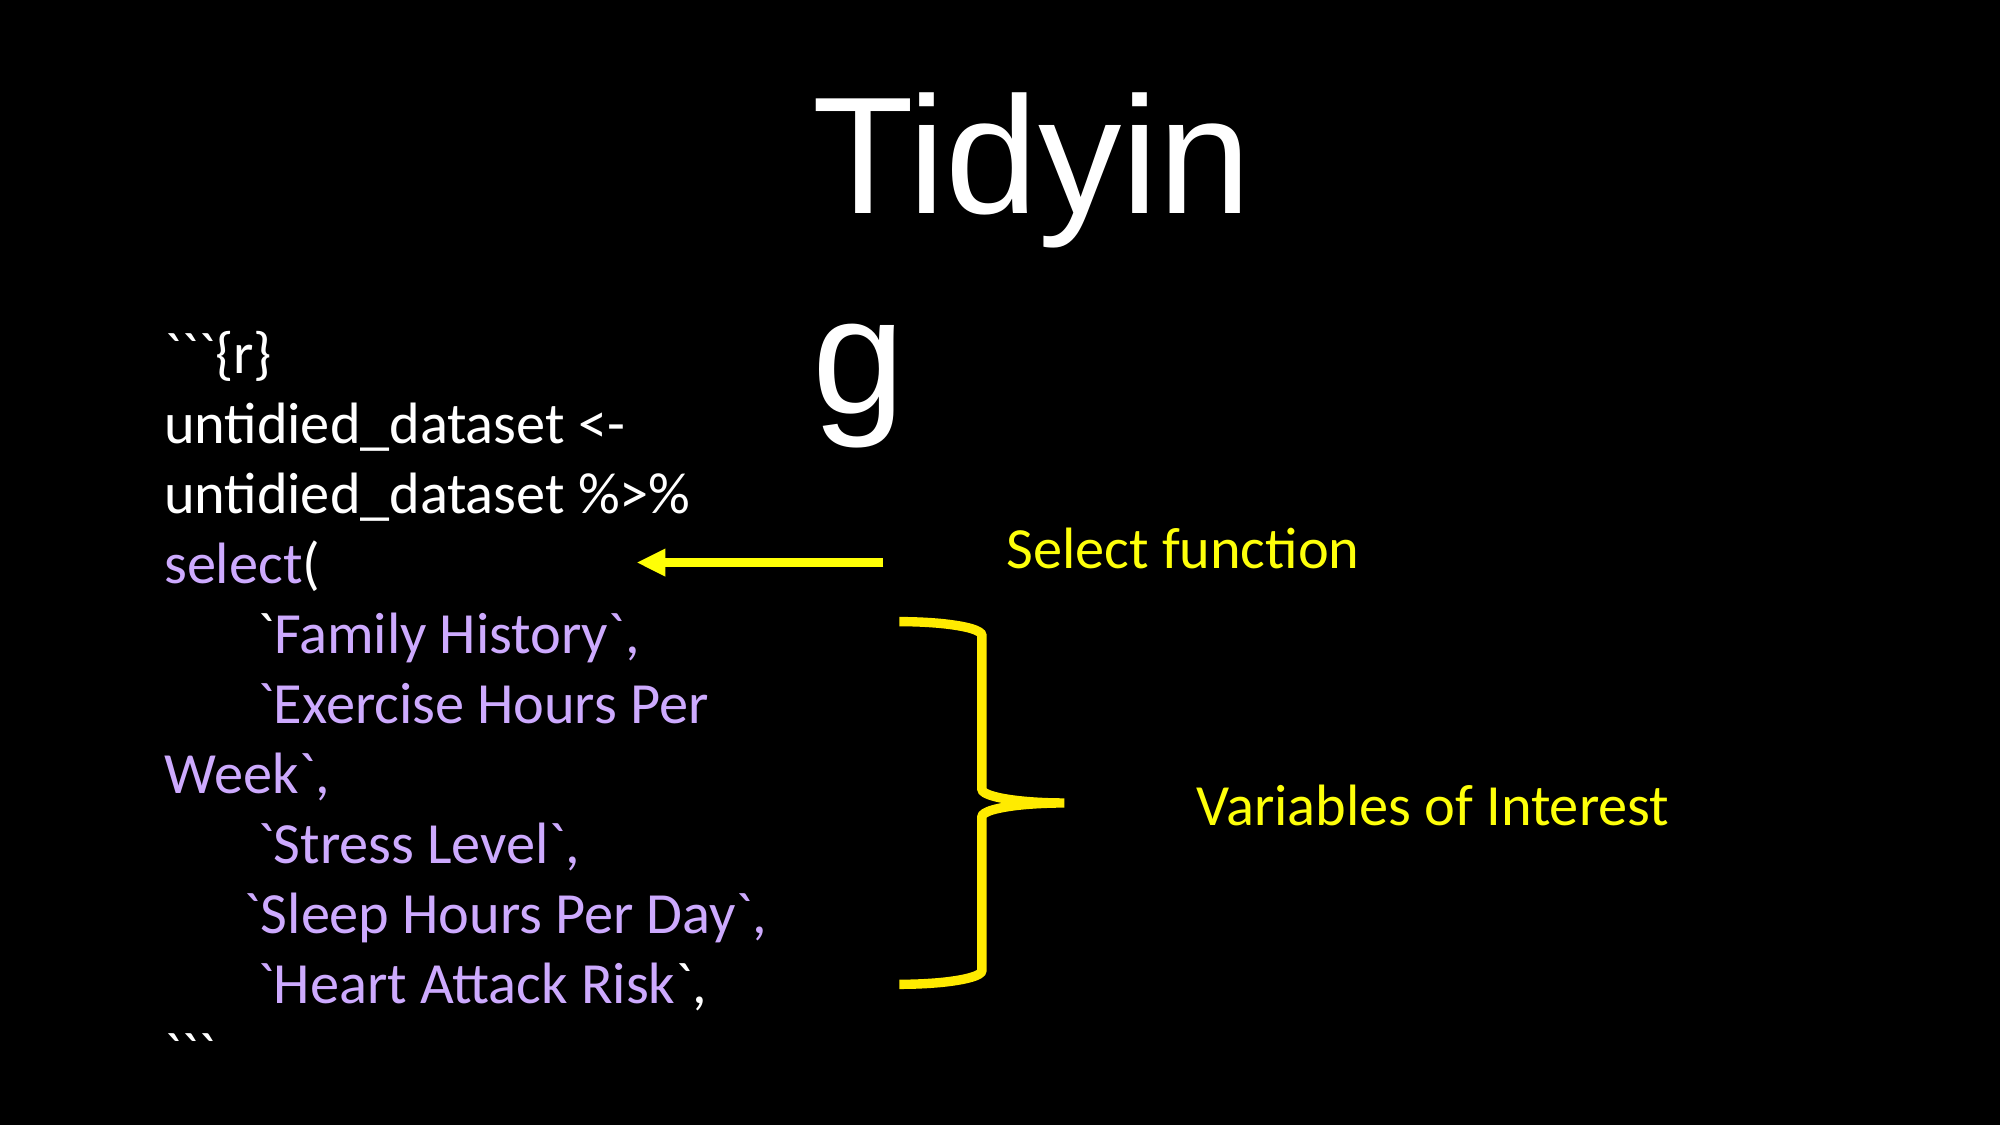

Tidying
```{r}
untidied_dataset <- untidied_dataset %>%
  rename(
    heart_attack_risk = "Heart Attack Risk",
    blood_pressure = "Blood Pressure",
   heart_rate = "Heart Rate",
    family_history = "Family History",
    exercise_hrs_week = "Exercise Hours Per Week",
    stress_level = "Stress Level",
    sedentary_hrs_day = "Sedentary Hours Per Day",
    physical_days_week = "Physical Activity Days Per Week",
    sleep_hrs = "Sleep Hours Per Day",
    age = "Age",
    sex = "Sex",
    cholesterol = "Cholesterol",
    diet = "Diet",
    triglycerides = "Triglycerides"  )
```
```{r}
untidied_dataset <- untidied_dataset %>%
select(
       `Family History`,
       `Exercise Hours Per Week`,
       `Stress Level`,
      `Sleep Hours Per Day`,
       `Heart Attack Risk`,
```
Select function

Variables of Interest